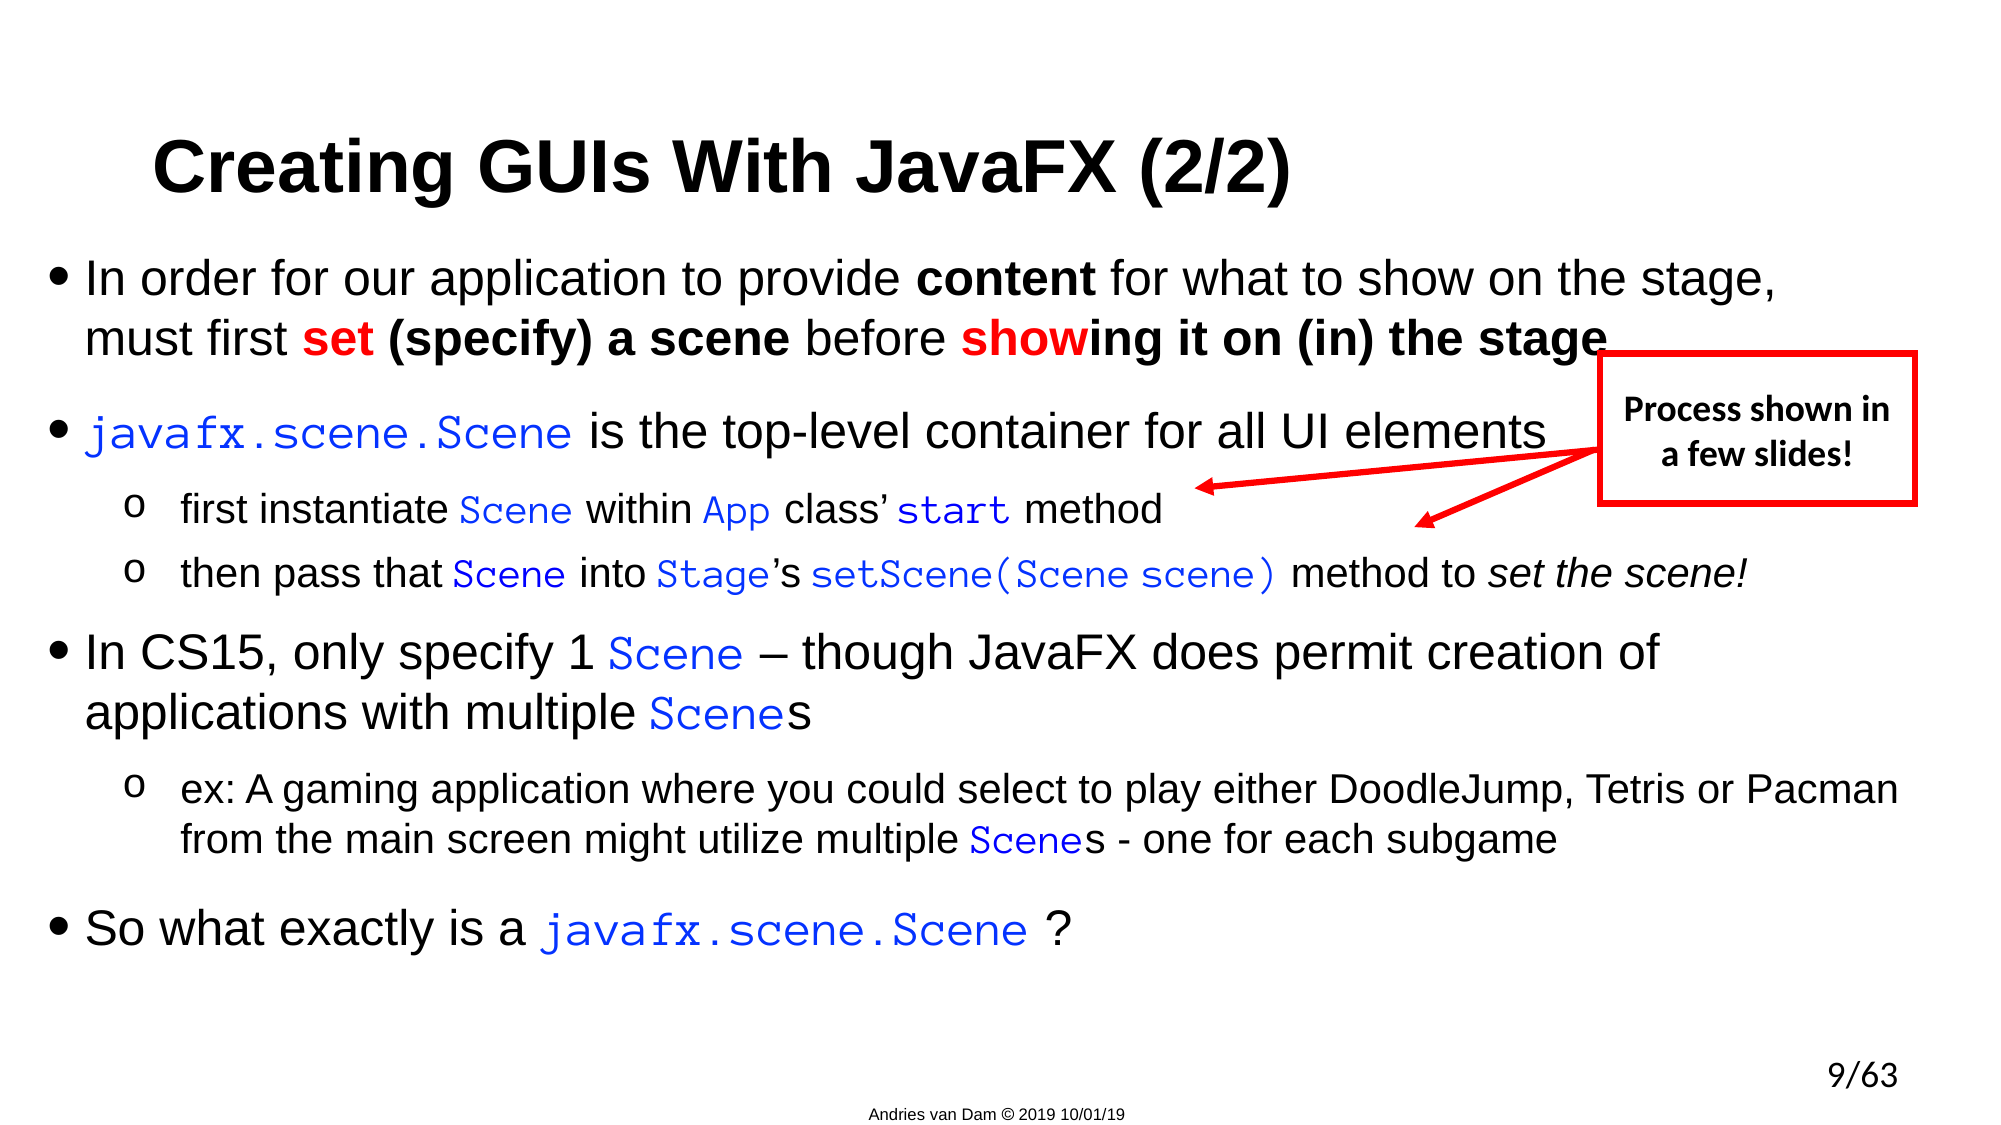

# Creating GUIs With JavaFX (2/2)
In order for our application to provide content for what to show on the stage, must first set (specify) a scene before showing it on (in) the stage
javafx.scene.Scene is the top-level container for all UI elements
first instantiate Scene within App class’ start method
then pass that Scene into Stage’s setScene(Scene scene) method to set the scene!
In CS15, only specify 1 Scene – though JavaFX does permit creation of applications with multiple Scenes
ex: A gaming application where you could select to play either DoodleJump, Tetris or Pacman from the main screen might utilize multiple Scenes - one for each subgame
So what exactly is a javafx.scene.Scene ?
Process shown in a few slides!